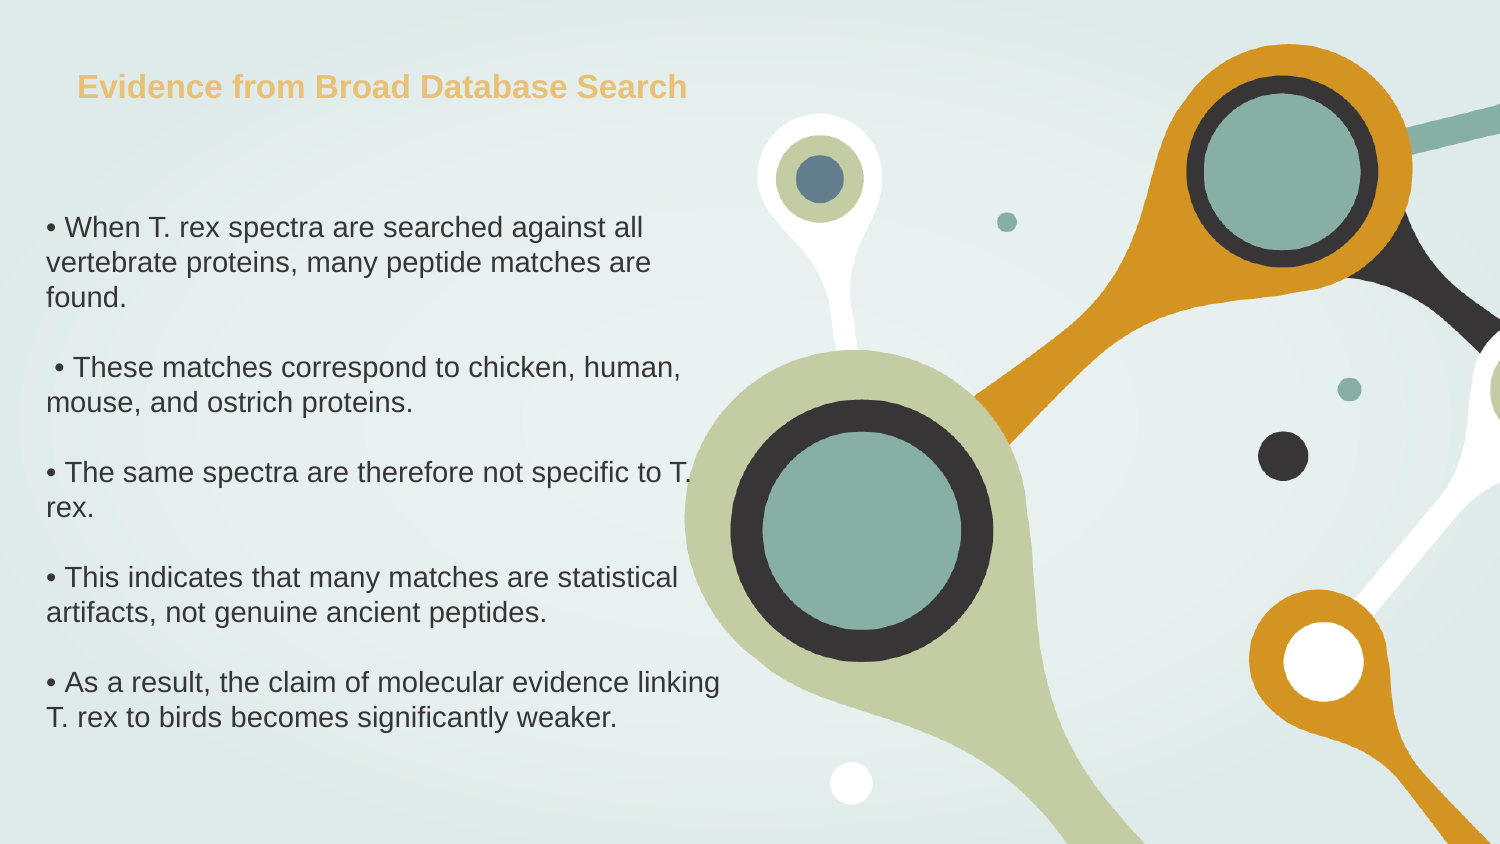

# Evidence from Broad Database Search
• When T. rex spectra are searched against all vertebrate proteins, many peptide matches are found.

 • These matches correspond to chicken, human, mouse, and ostrich proteins.

• The same spectra are therefore not specific to T. rex.

• This indicates that many matches are statistical artifacts, not genuine ancient peptides.

• As a result, the claim of molecular evidence linking T. rex to birds becomes significantly weaker.